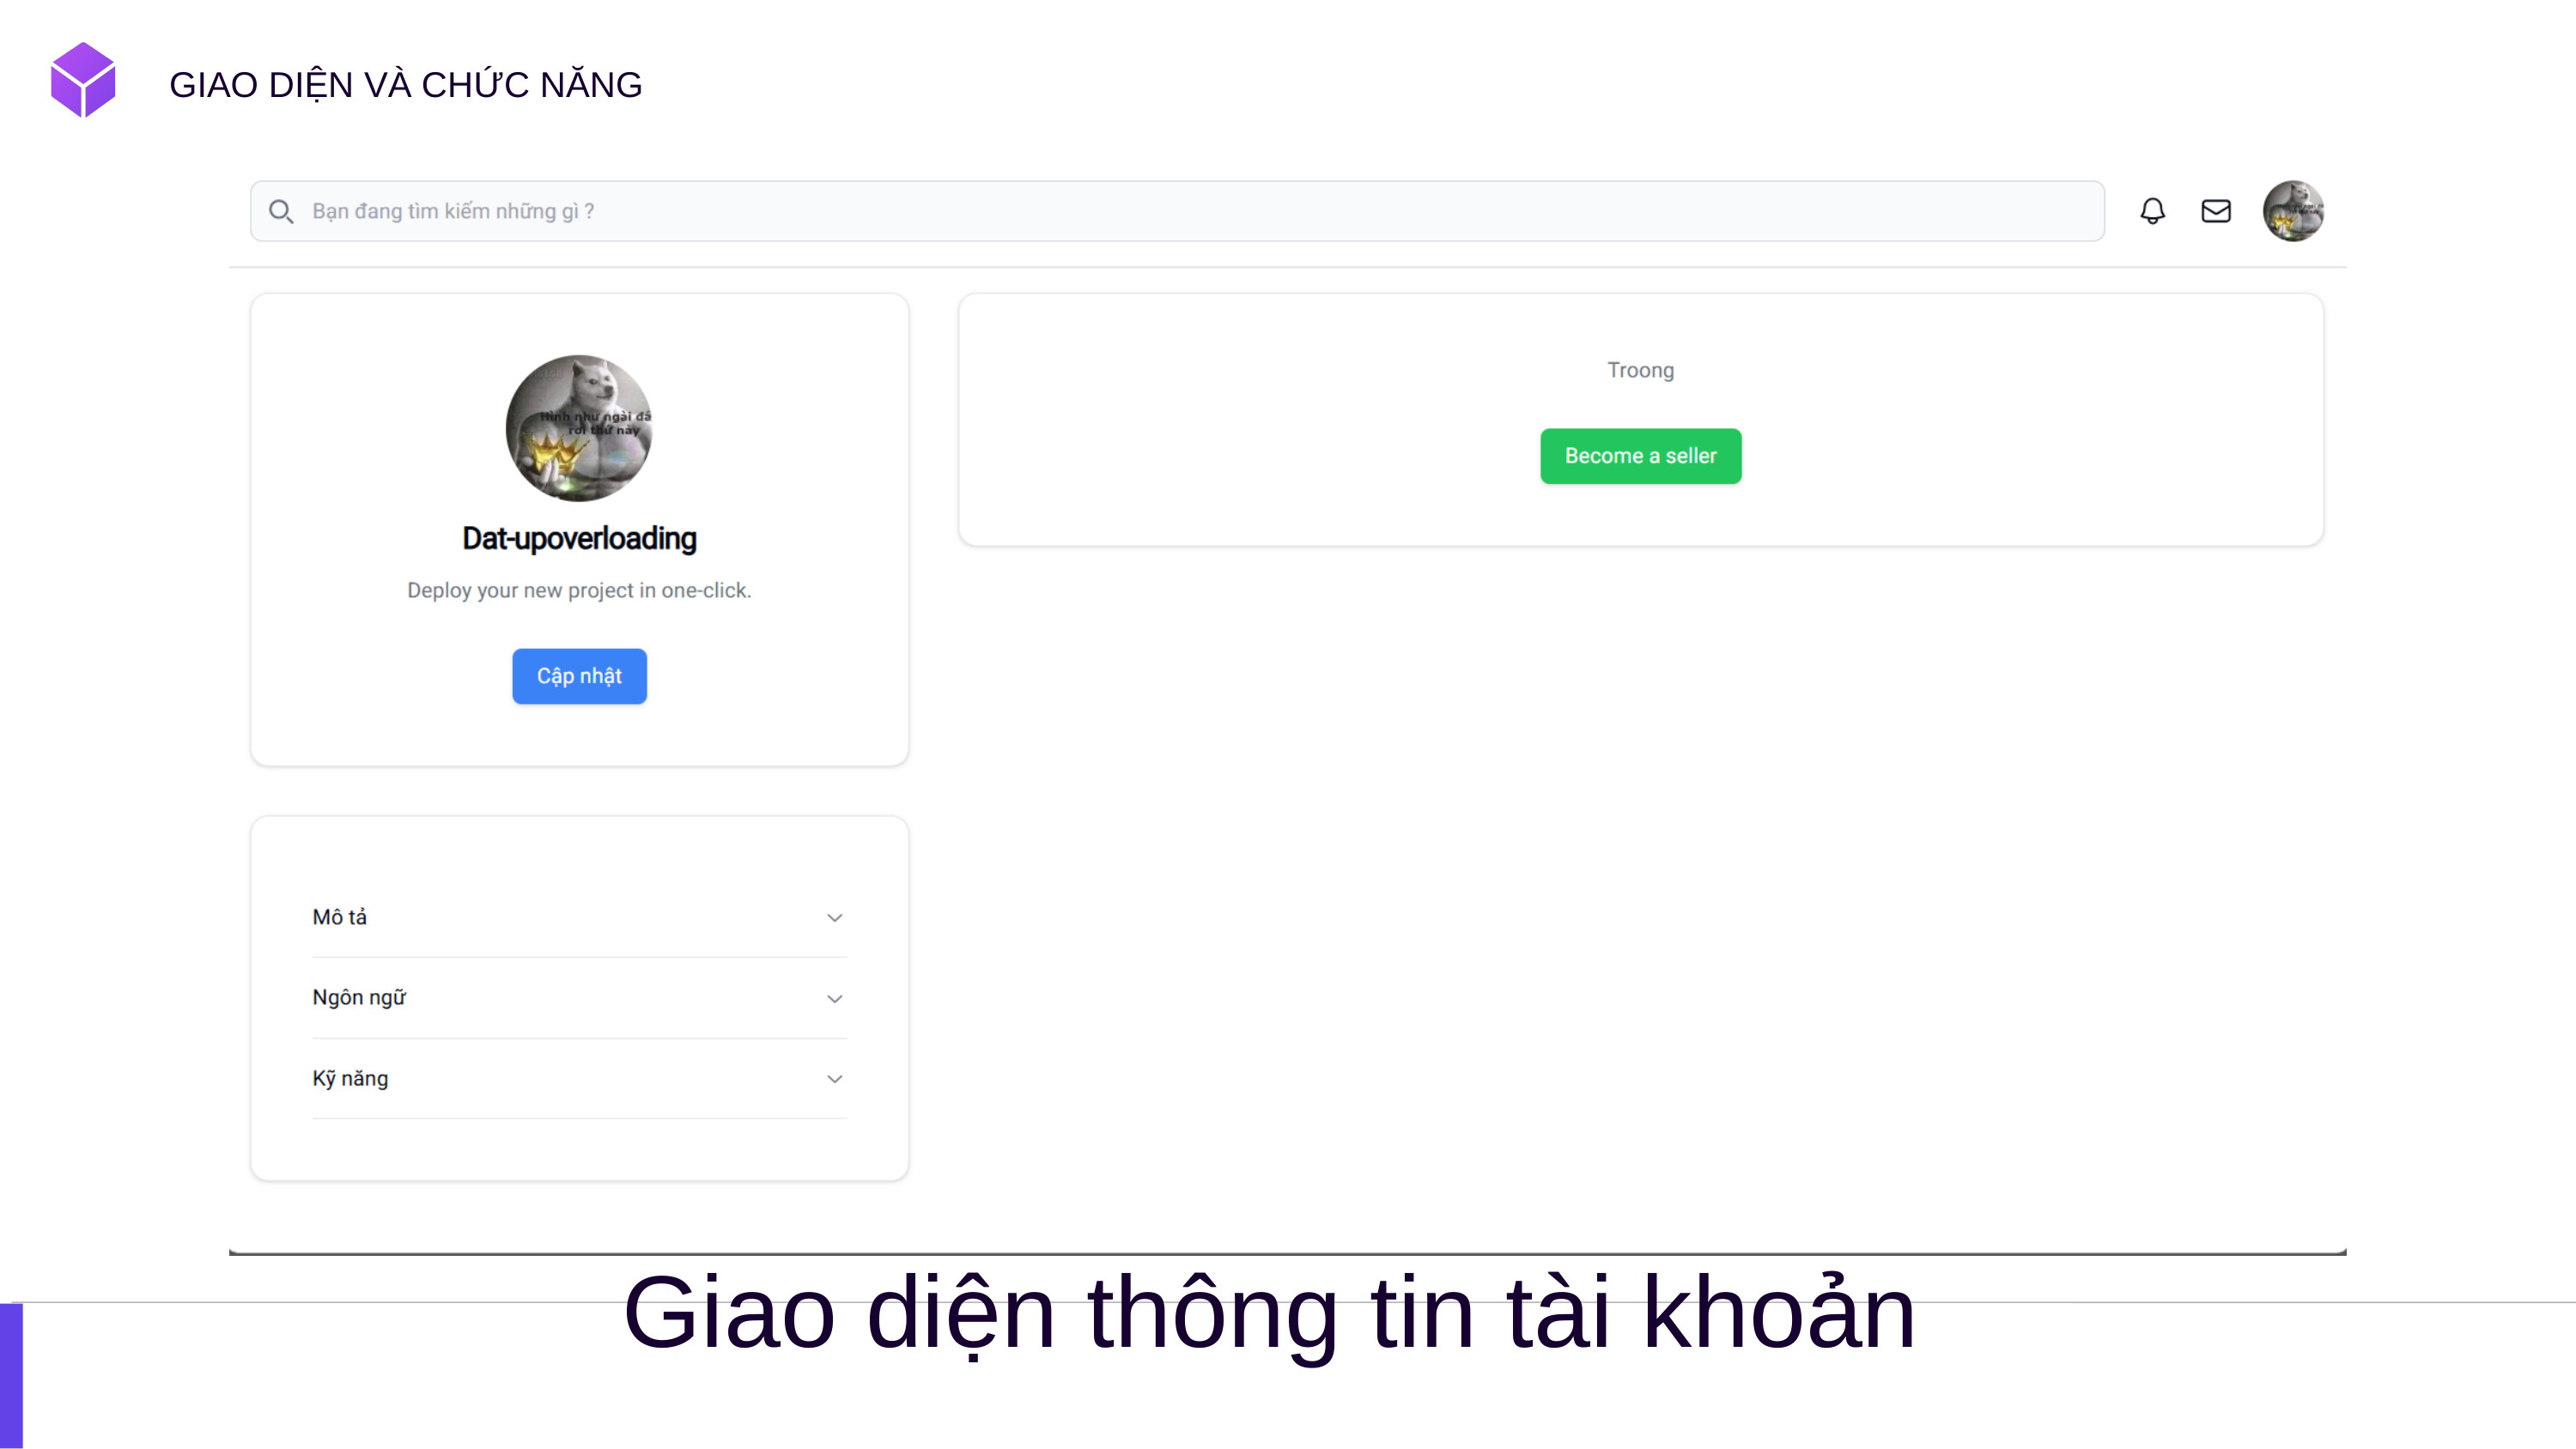

GIAO DIỆN VÀ CHỨC NĂNG

Giao diện thông tin tài khoản